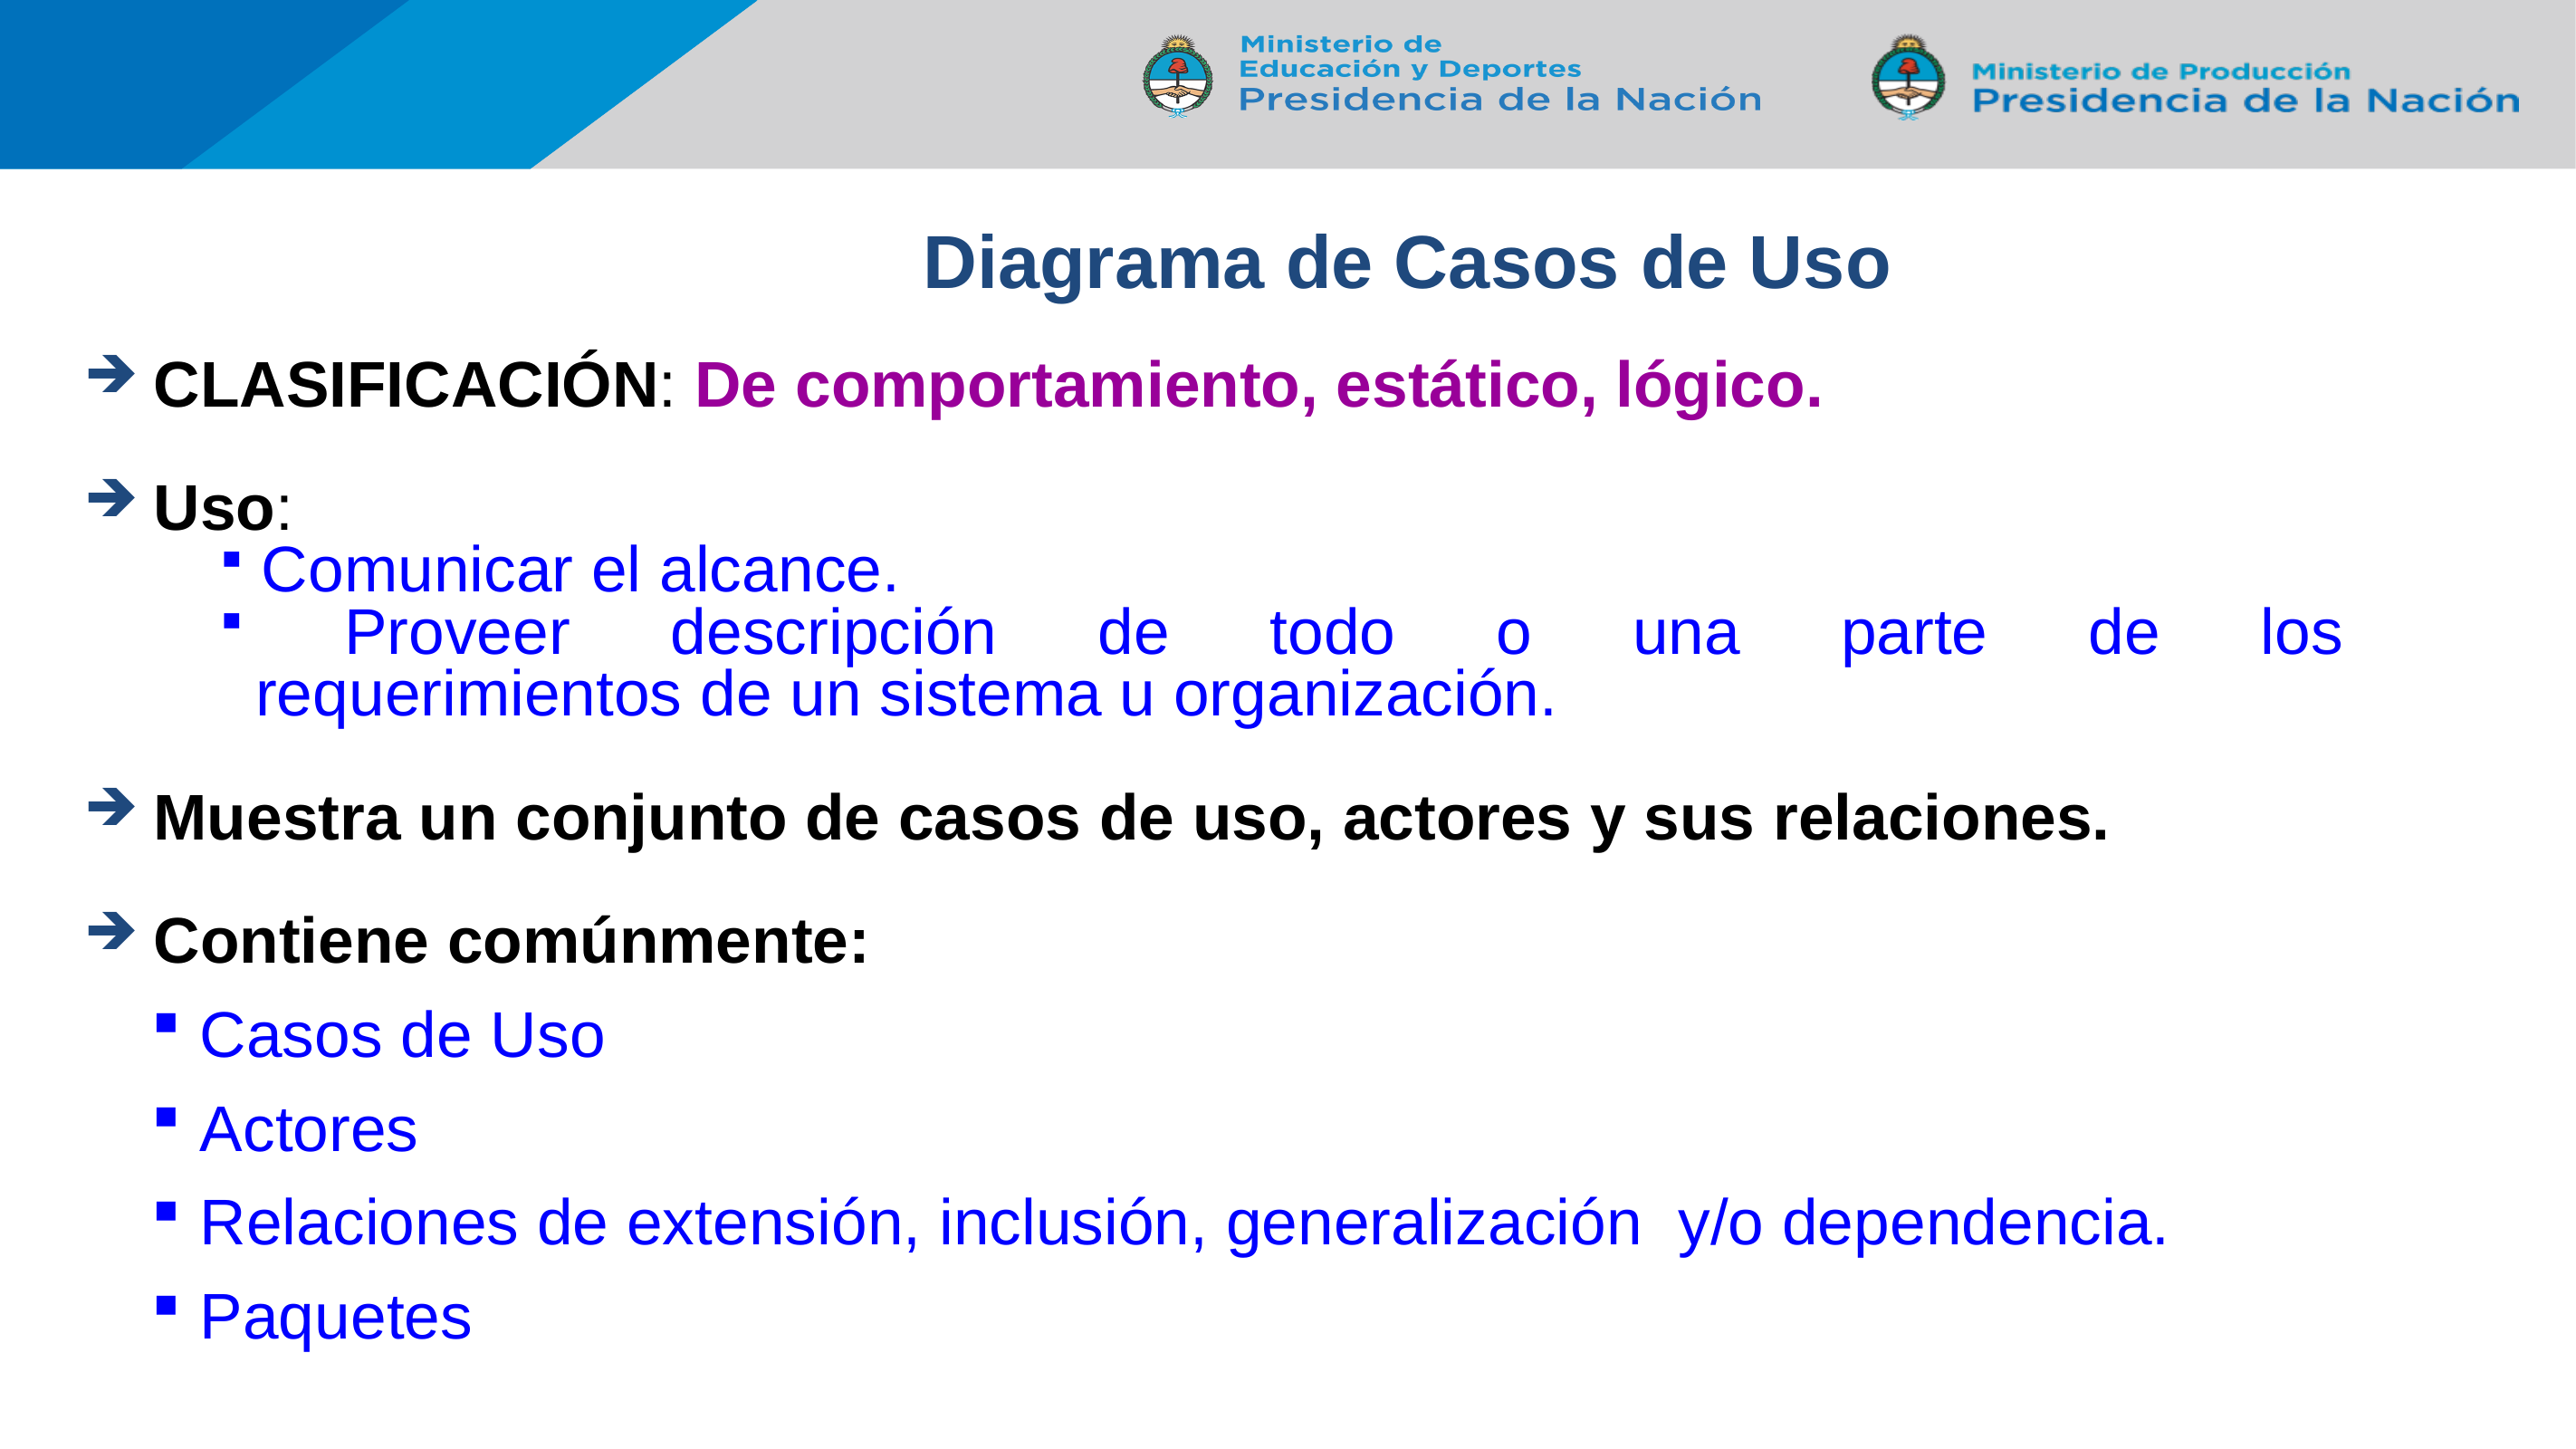

Diagrama de Casos de Uso
 CLASIFICACIÓN: De comportamiento, estático, lógico.

 Uso:
 Comunicar el alcance.
 Proveer descripción de todo o una parte de los
  requerimientos de un sistema u organización.

 Muestra un conjunto de casos de uso, actores y sus relaciones.

 Contiene comúnmente:
 Casos de Uso
 Actores
 Relaciones de extensión, inclusión, generalización  y/o dependencia.
 Paquetes